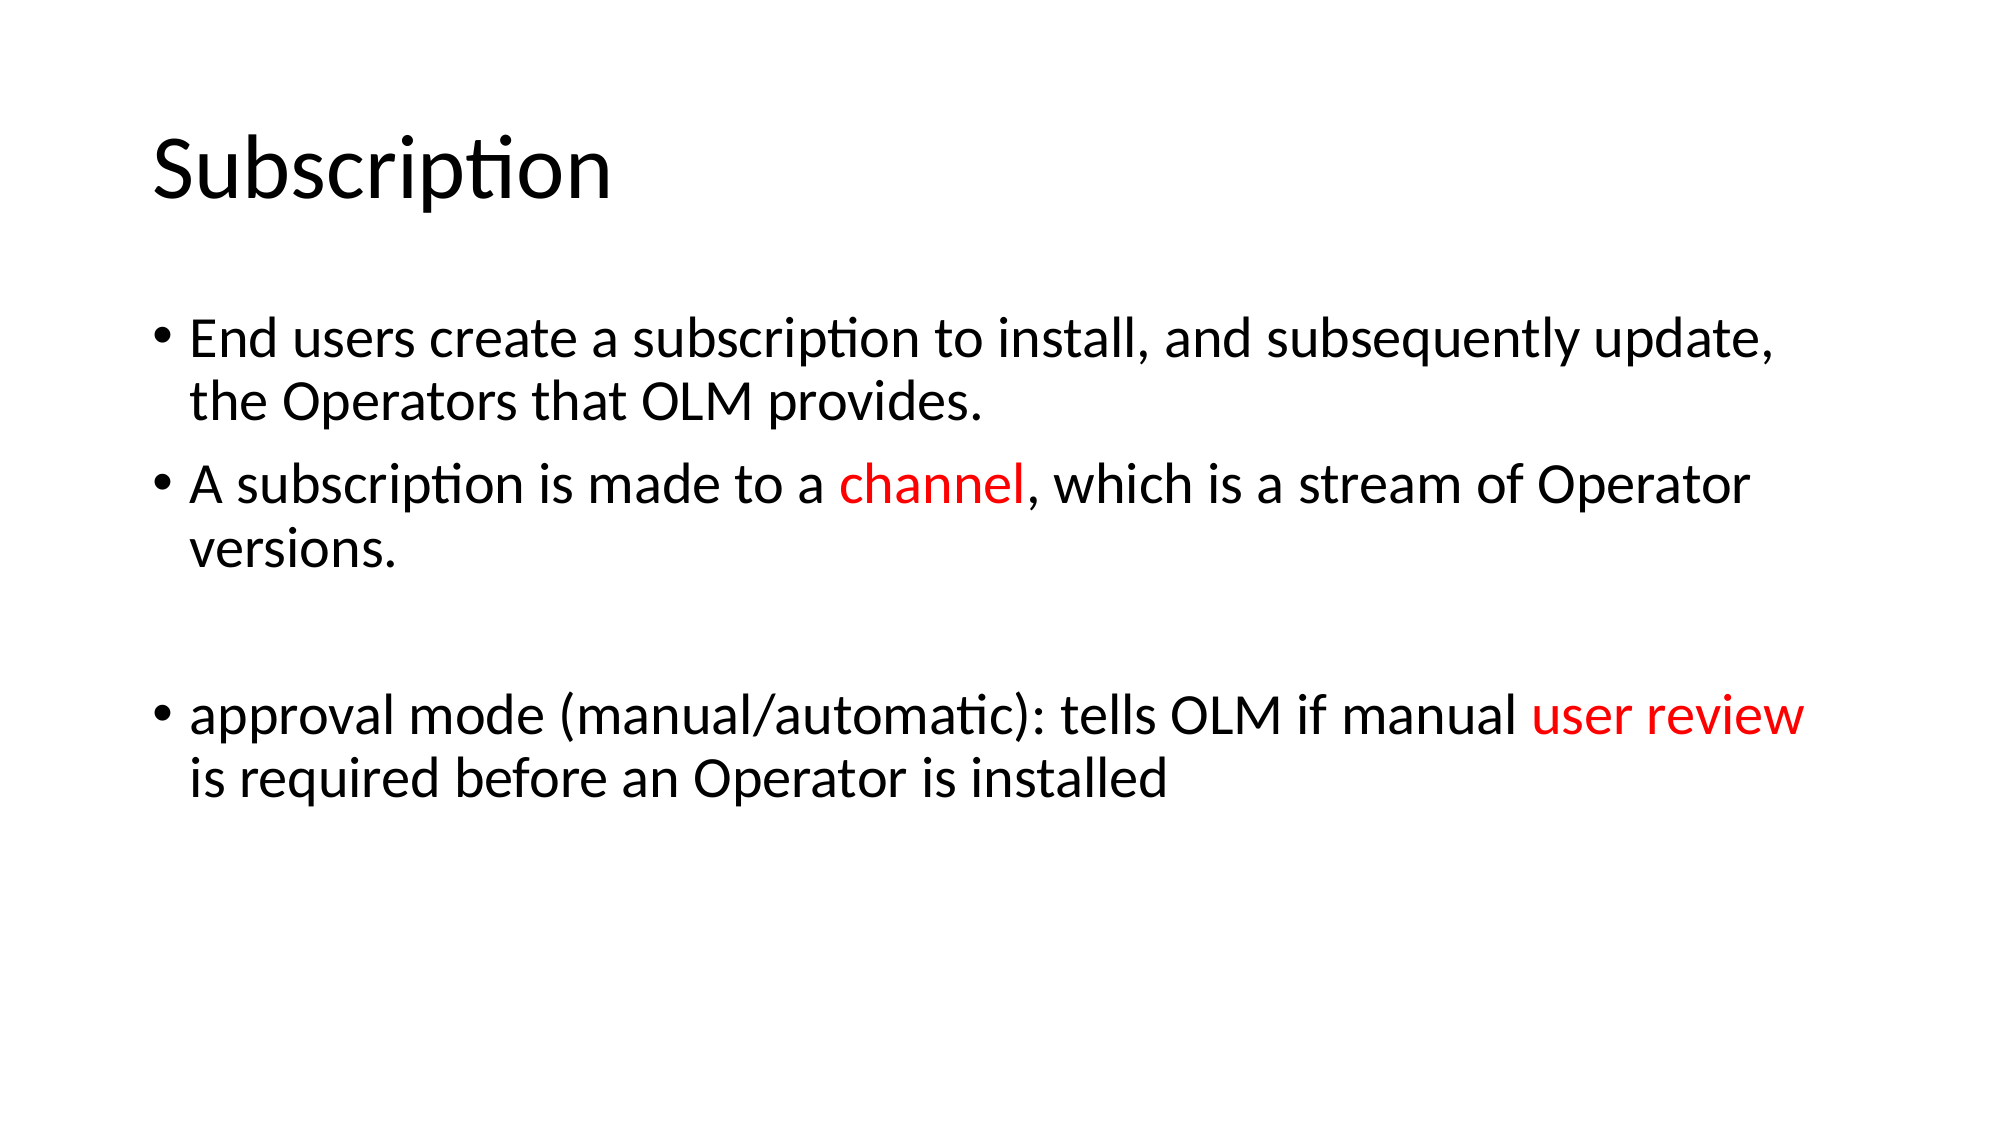

# Subscription
End users create a subscription to install, and subsequently update, the Operators that OLM provides.
A subscription is made to a channel, which is a stream of Operator versions.

approval mode (manual/automatic): tells OLM if manual user review is required before an Operator is installed